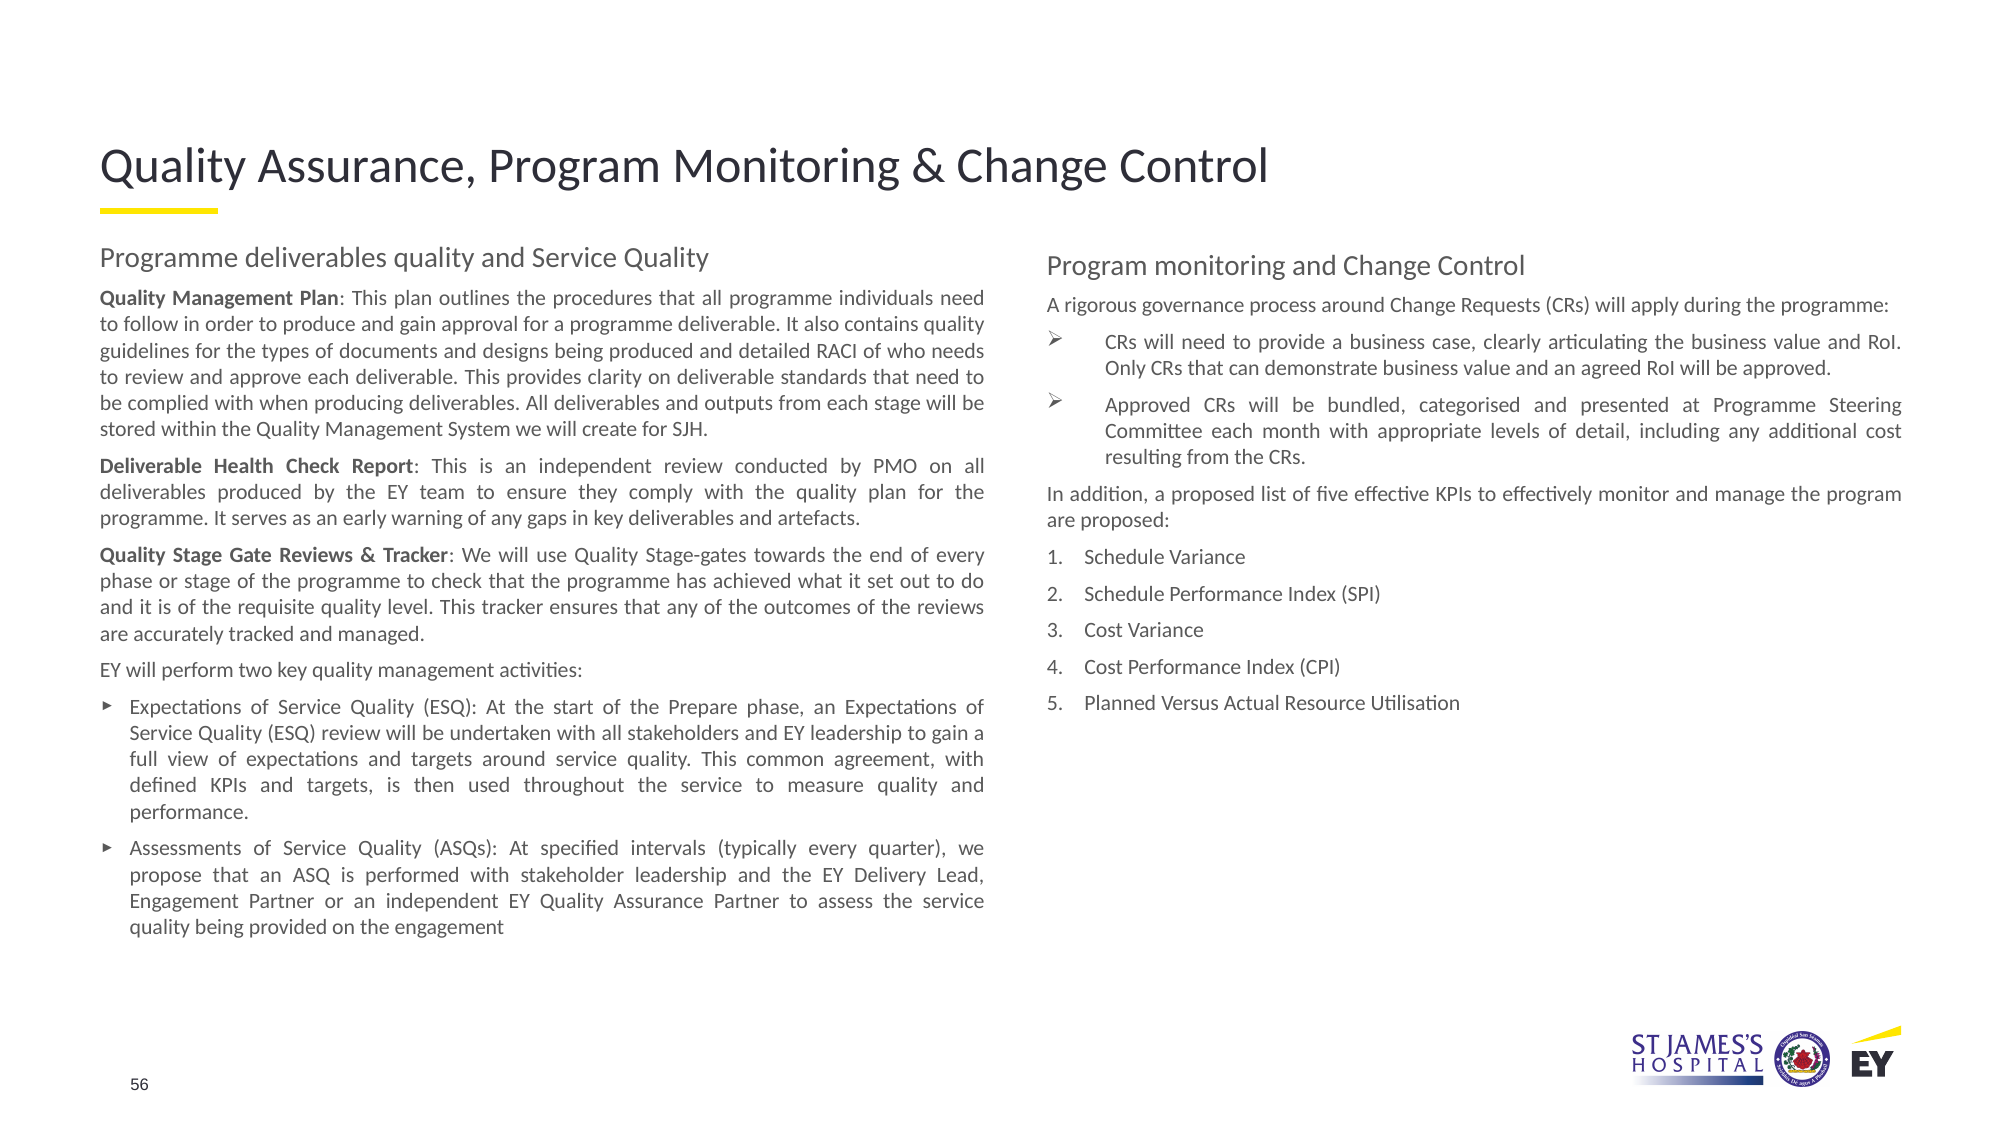

Quality Assurance, Program Monitoring & Change Control
Programme deliverables quality and Service Quality
Quality Management Plan: This plan outlines the procedures that all programme individuals need to follow in order to produce and gain approval for a programme deliverable. It also contains quality guidelines for the types of documents and designs being produced and detailed RACI of who needs to review and approve each deliverable. This provides clarity on deliverable standards that need to be complied with when producing deliverables. All deliverables and outputs from each stage will be stored within the Quality Management System we will create for SJH.
Deliverable Health Check Report: This is an independent review conducted by PMO on all deliverables produced by the EY team to ensure they comply with the quality plan for the programme. It serves as an early warning of any gaps in key deliverables and artefacts.
Quality Stage Gate Reviews & Tracker: We will use Quality Stage-gates towards the end of every phase or stage of the programme to check that the programme has achieved what it set out to do and it is of the requisite quality level. This tracker ensures that any of the outcomes of the reviews are accurately tracked and managed.
EY will perform two key quality management activities:
Expectations of Service Quality (ESQ): At the start of the Prepare phase, an Expectations of Service Quality (ESQ) review will be undertaken with all stakeholders and EY leadership to gain a full view of expectations and targets around service quality. This common agreement, with defined KPIs and targets, is then used throughout the service to measure quality and performance.
Assessments of Service Quality (ASQs): At specified intervals (typically every quarter), we propose that an ASQ is performed with stakeholder leadership and the EY Delivery Lead, Engagement Partner or an independent EY Quality Assurance Partner to assess the service quality being provided on the engagement

Program monitoring and Change Control
A rigorous governance process around Change Requests (CRs) will apply during the programme:
CRs will need to provide a business case, clearly articulating the business value and RoI. Only CRs that can demonstrate business value and an agreed RoI will be approved.
Approved CRs will be bundled, categorised and presented at Programme Steering Committee each month with appropriate levels of detail, including any additional cost resulting from the CRs.
In addition, a proposed list of five effective KPIs to effectively monitor and manage the program are proposed:
Schedule Variance
Schedule Performance Index (SPI)
Cost Variance
Cost Performance Index (CPI)
Planned Versus Actual Resource Utilisation